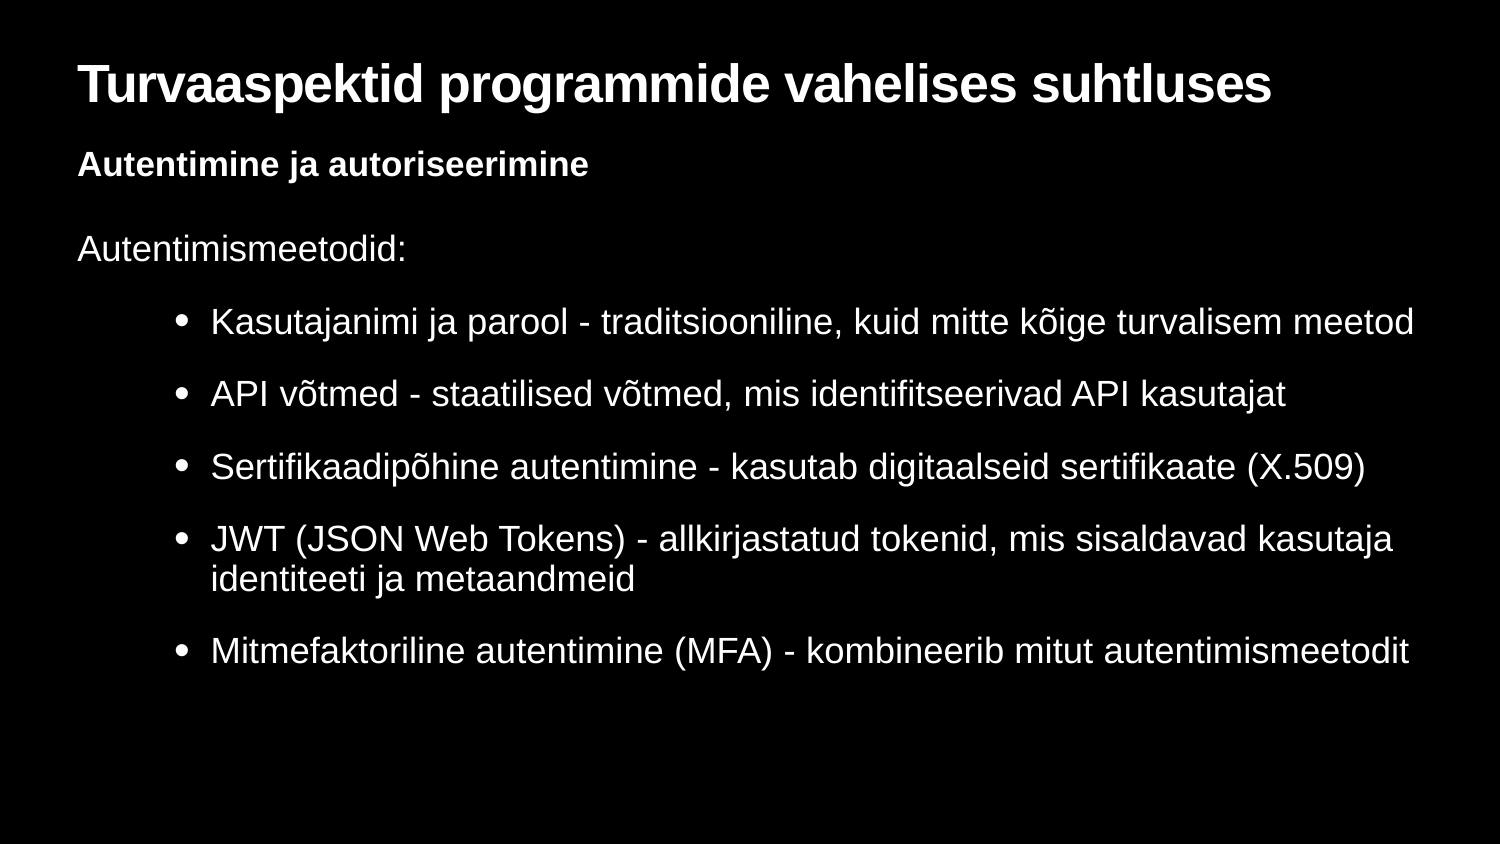

# Turvaaspektid programmide vahelises suhtluses
Autentimine ja autoriseerimine
Autentimismeetodid:
Kasutajanimi ja parool - traditsiooniline, kuid mitte kõige turvalisem meetod
API võtmed - staatilised võtmed, mis identifitseerivad API kasutajat
Sertifikaadipõhine autentimine - kasutab digitaalseid sertifikaate (X.509)
JWT (JSON Web Tokens) - allkirjastatud tokenid, mis sisaldavad kasutaja identiteeti ja metaandmeid
Mitmefaktoriline autentimine (MFA) - kombineerib mitut autentimismeetodit